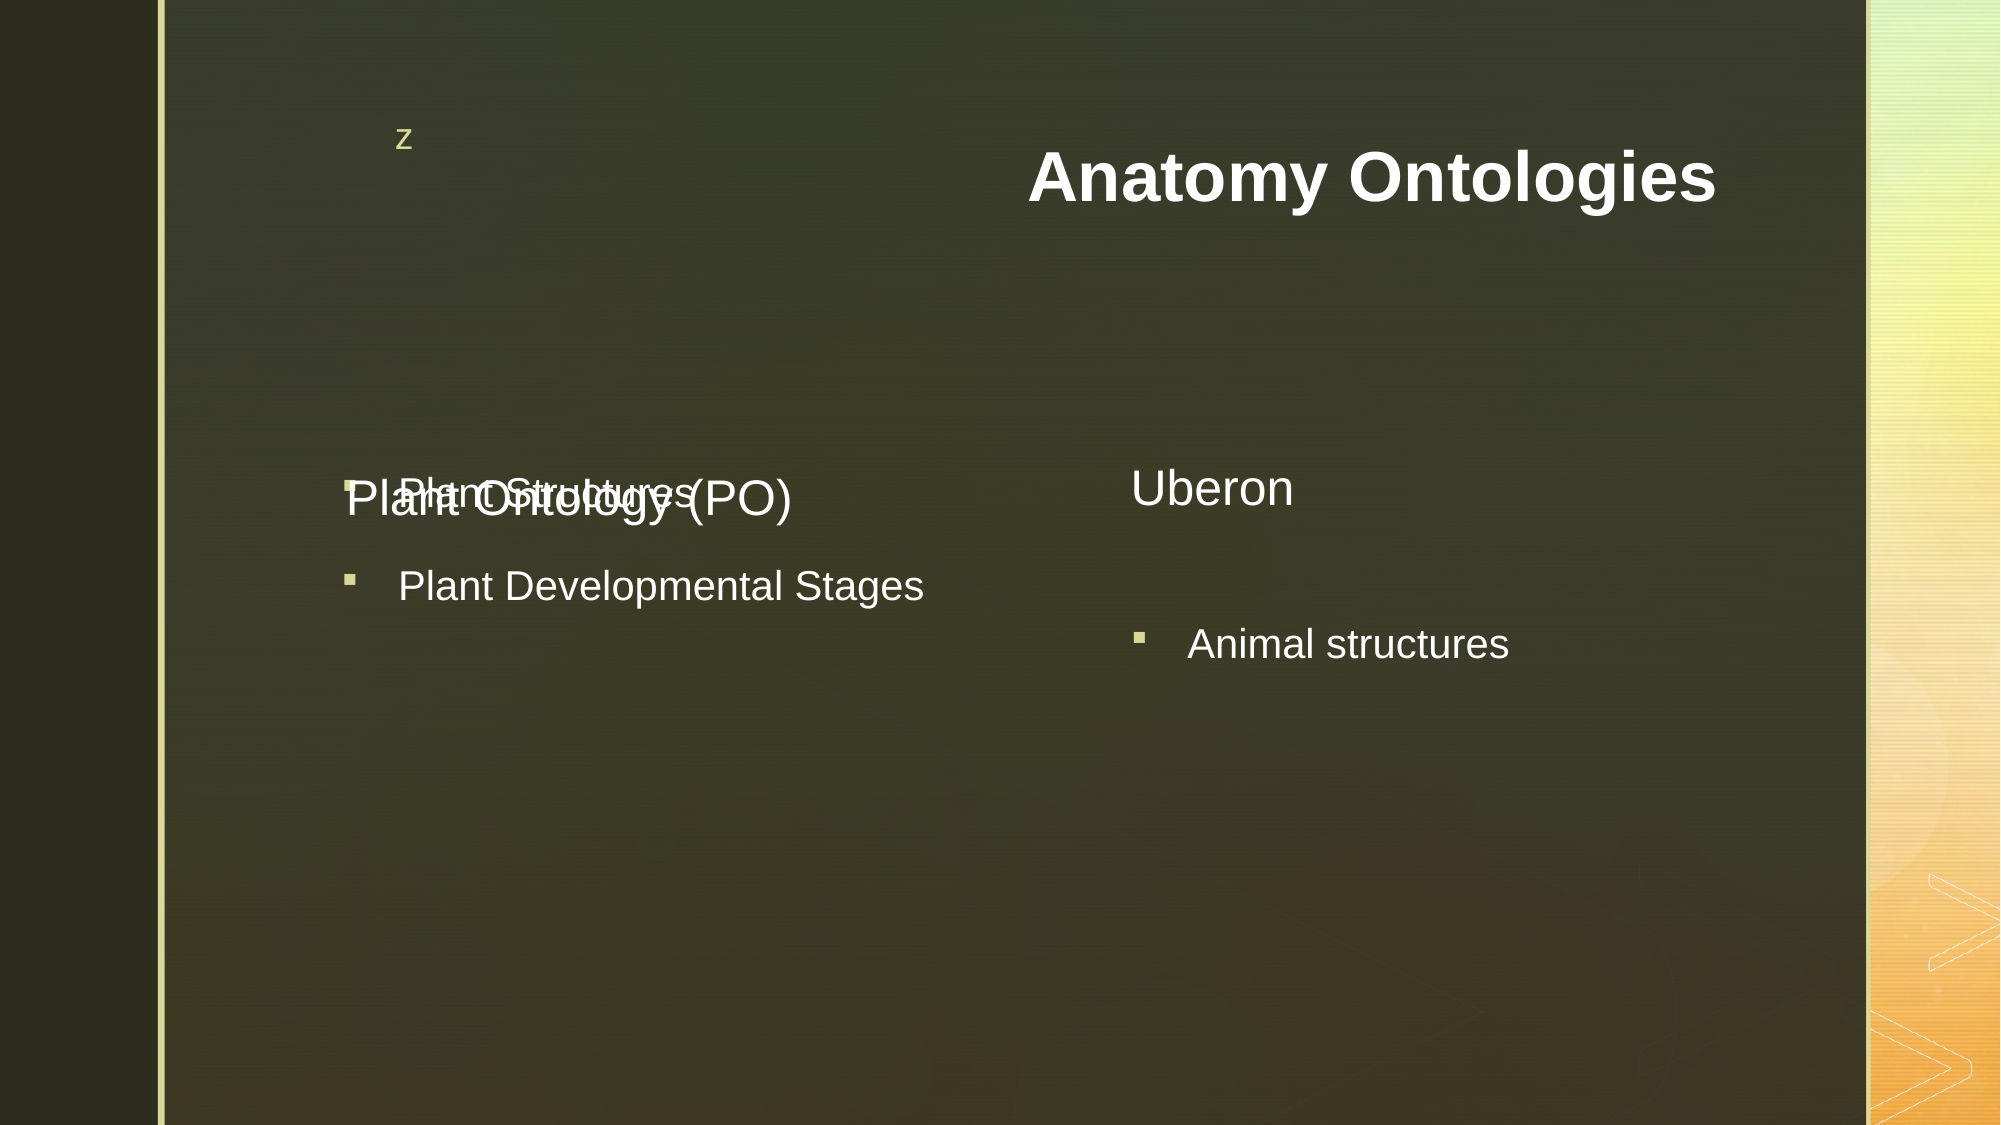

# Anatomy Ontologies
Animal structures
Plant Structures
Plant Developmental Stages
Uberon
Plant Ontology (PO)